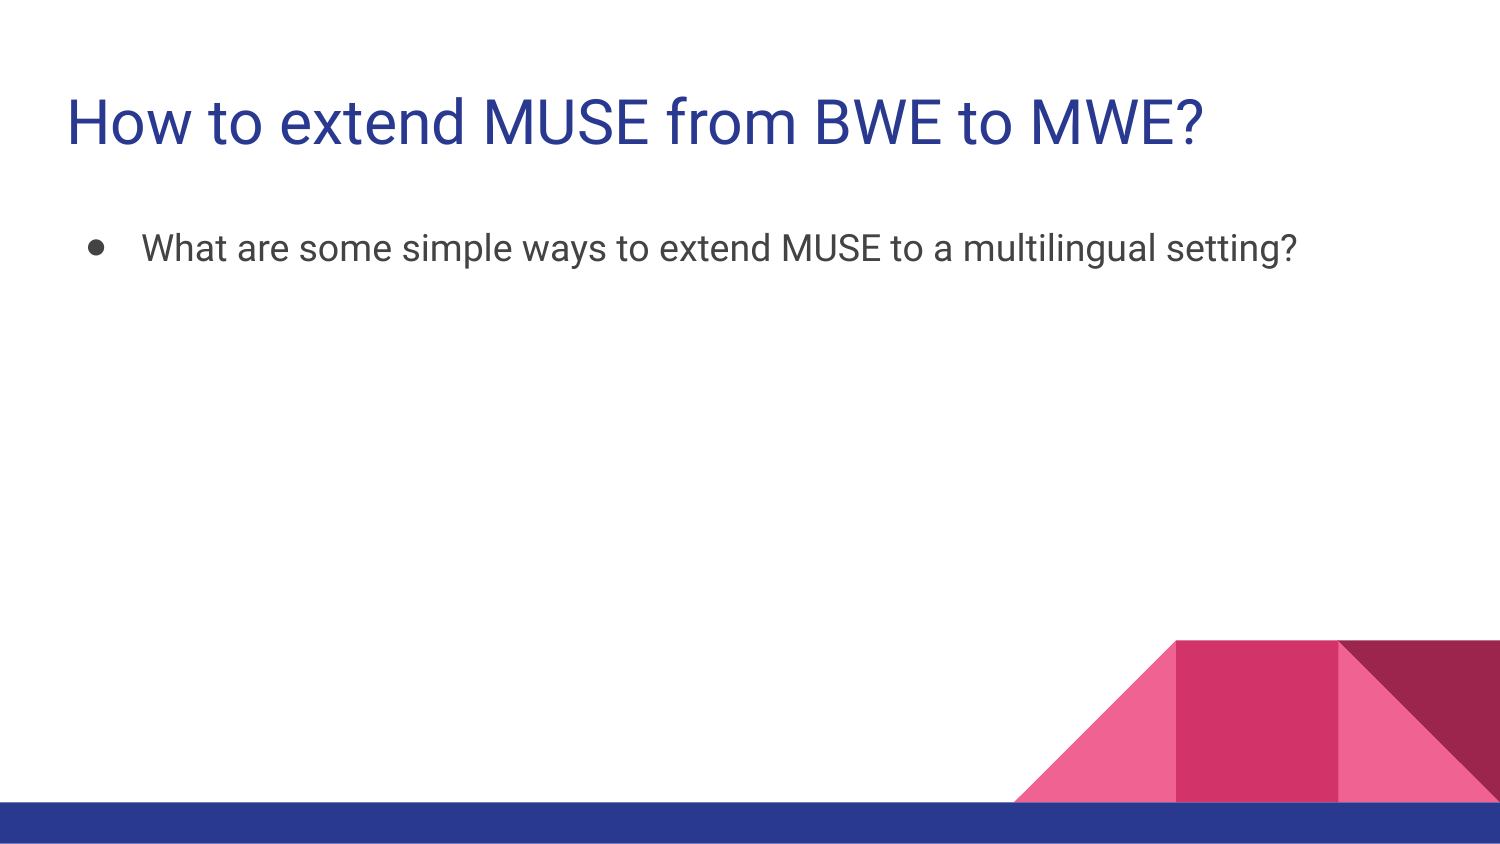

# How to extend MUSE from BWE to MWE?
What are some simple ways to extend MUSE to a multilingual setting?